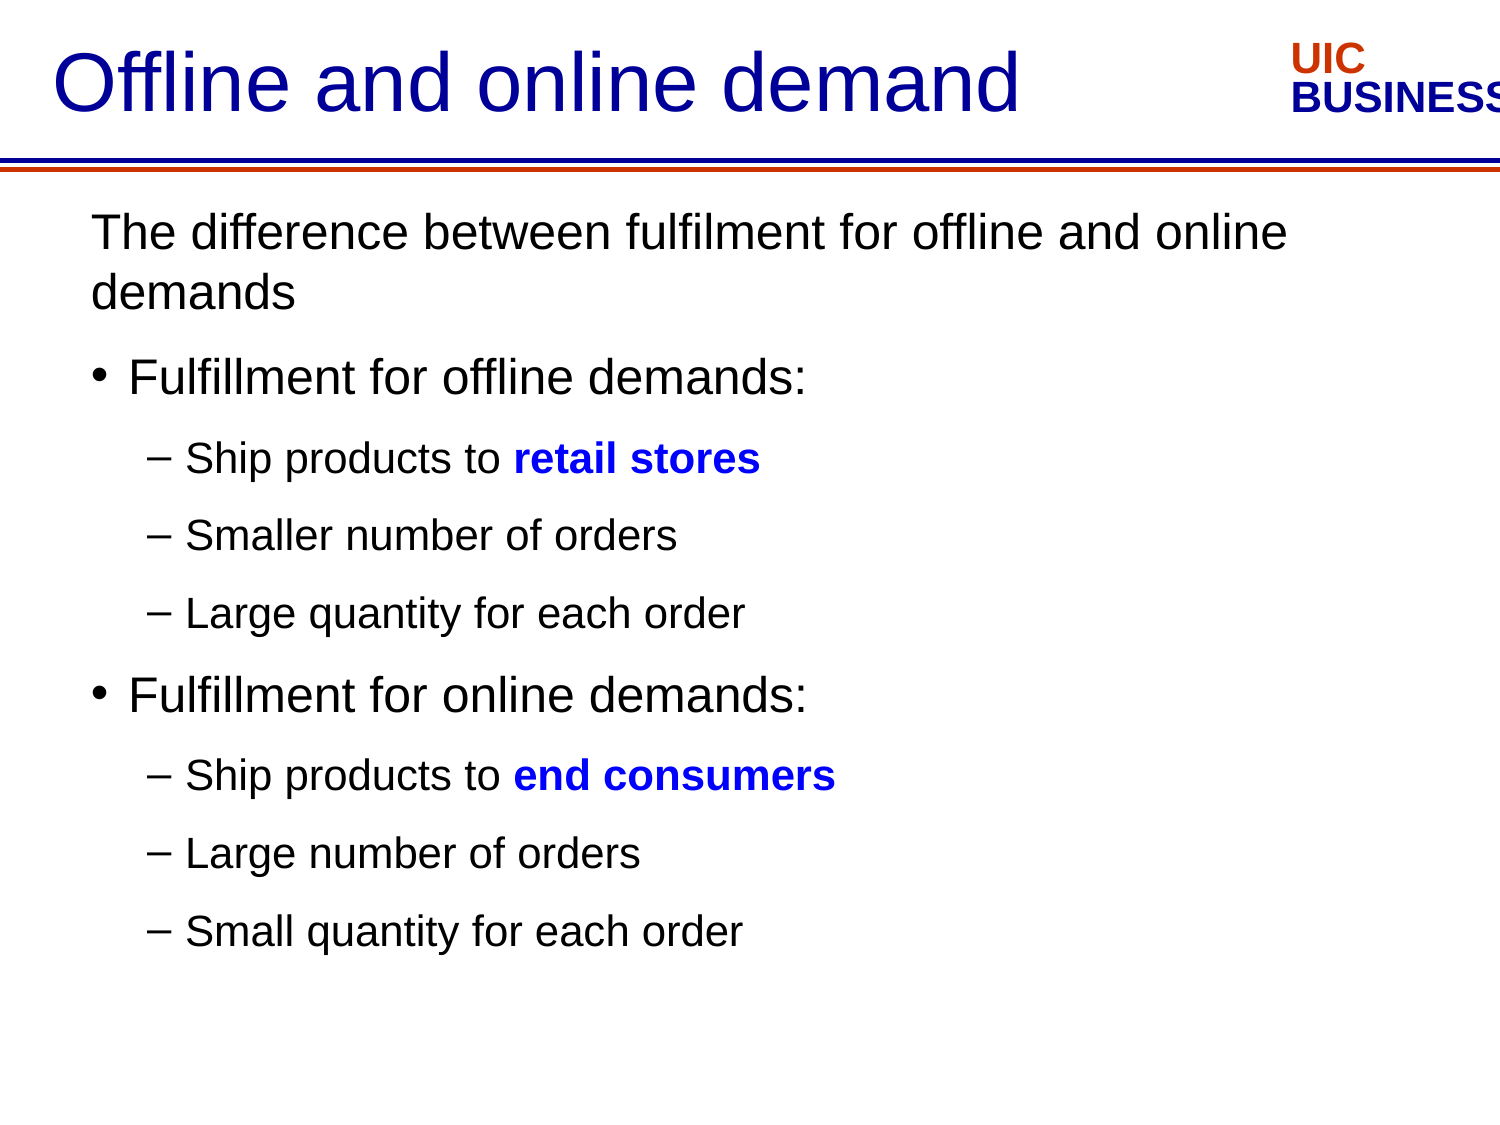

# Offline and online demand
The difference between fulfilment for offline and online demands
Fulfillment for offline demands:
Ship products to retail stores
Smaller number of orders
Large quantity for each order
Fulfillment for online demands:
Ship products to end consumers
Large number of orders
Small quantity for each order